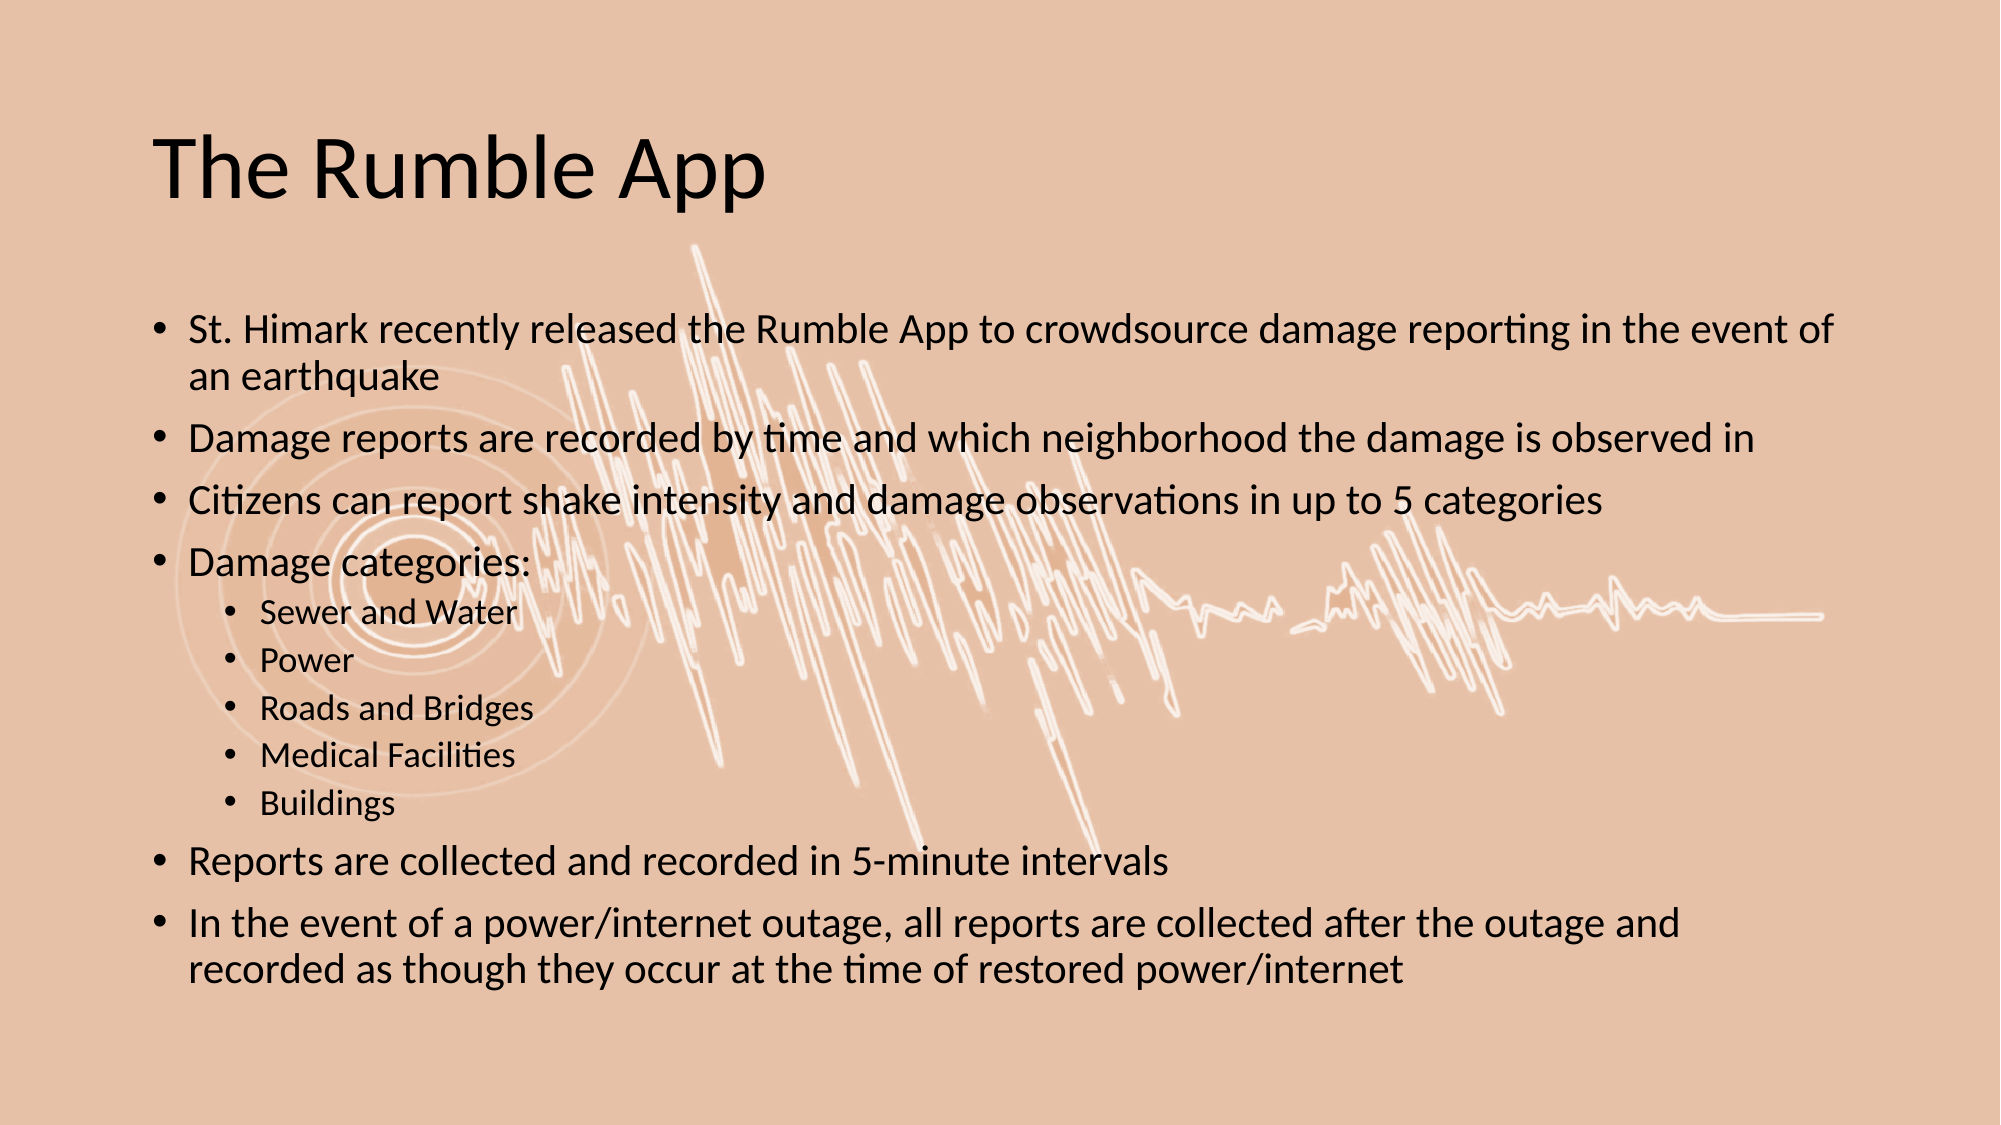

# The Rumble App
St. Himark recently released the Rumble App to crowdsource damage reporting in the event of an earthquake
Damage reports are recorded by time and which neighborhood the damage is observed in
Citizens can report shake intensity and damage observations in up to 5 categories
Damage categories:
Sewer and Water
Power
Roads and Bridges
Medical Facilities
Buildings
Reports are collected and recorded in 5-minute intervals
In the event of a power/internet outage, all reports are collected after the outage and recorded as though they occur at the time of restored power/internet